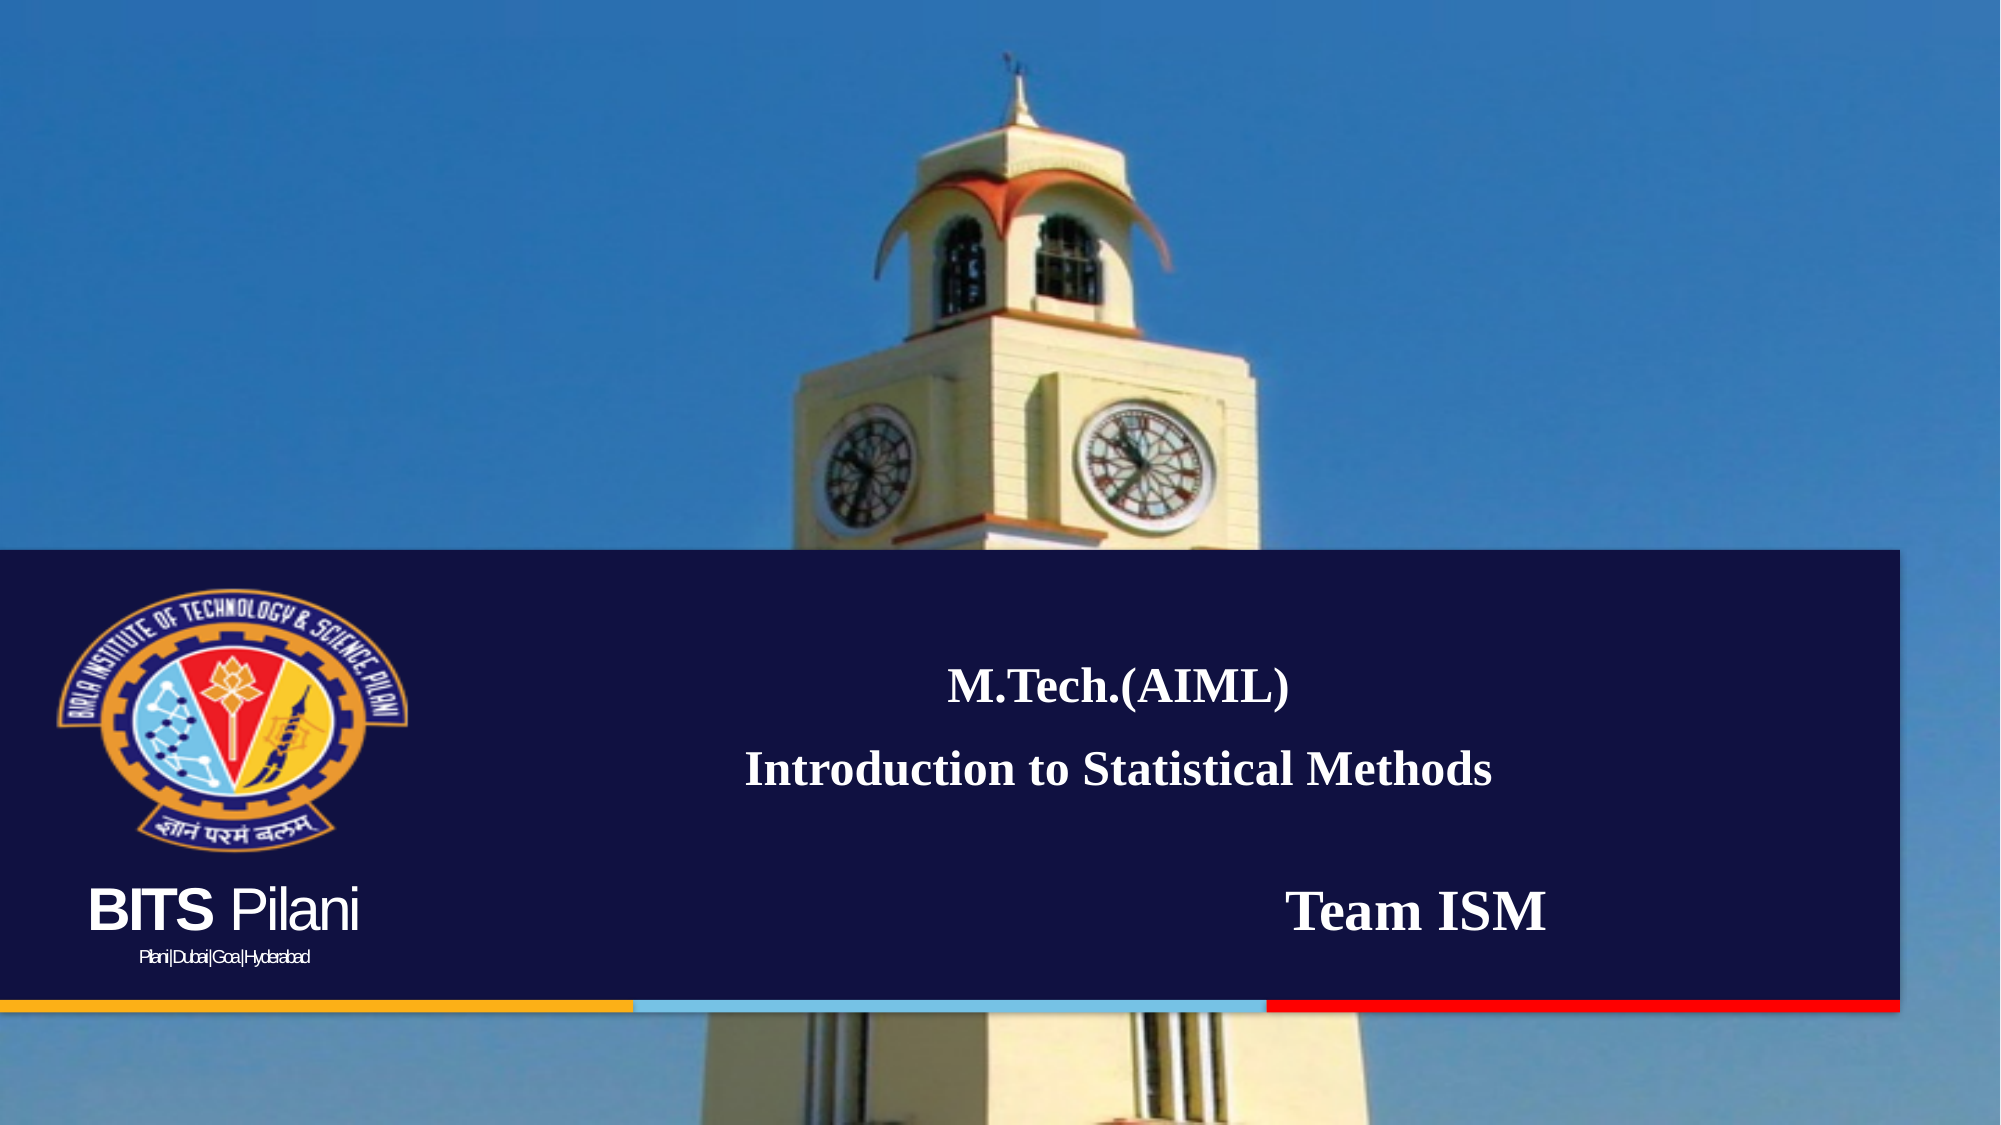

# M.Tech.(AIML) Introduction to Statistical Methods
Team ISM